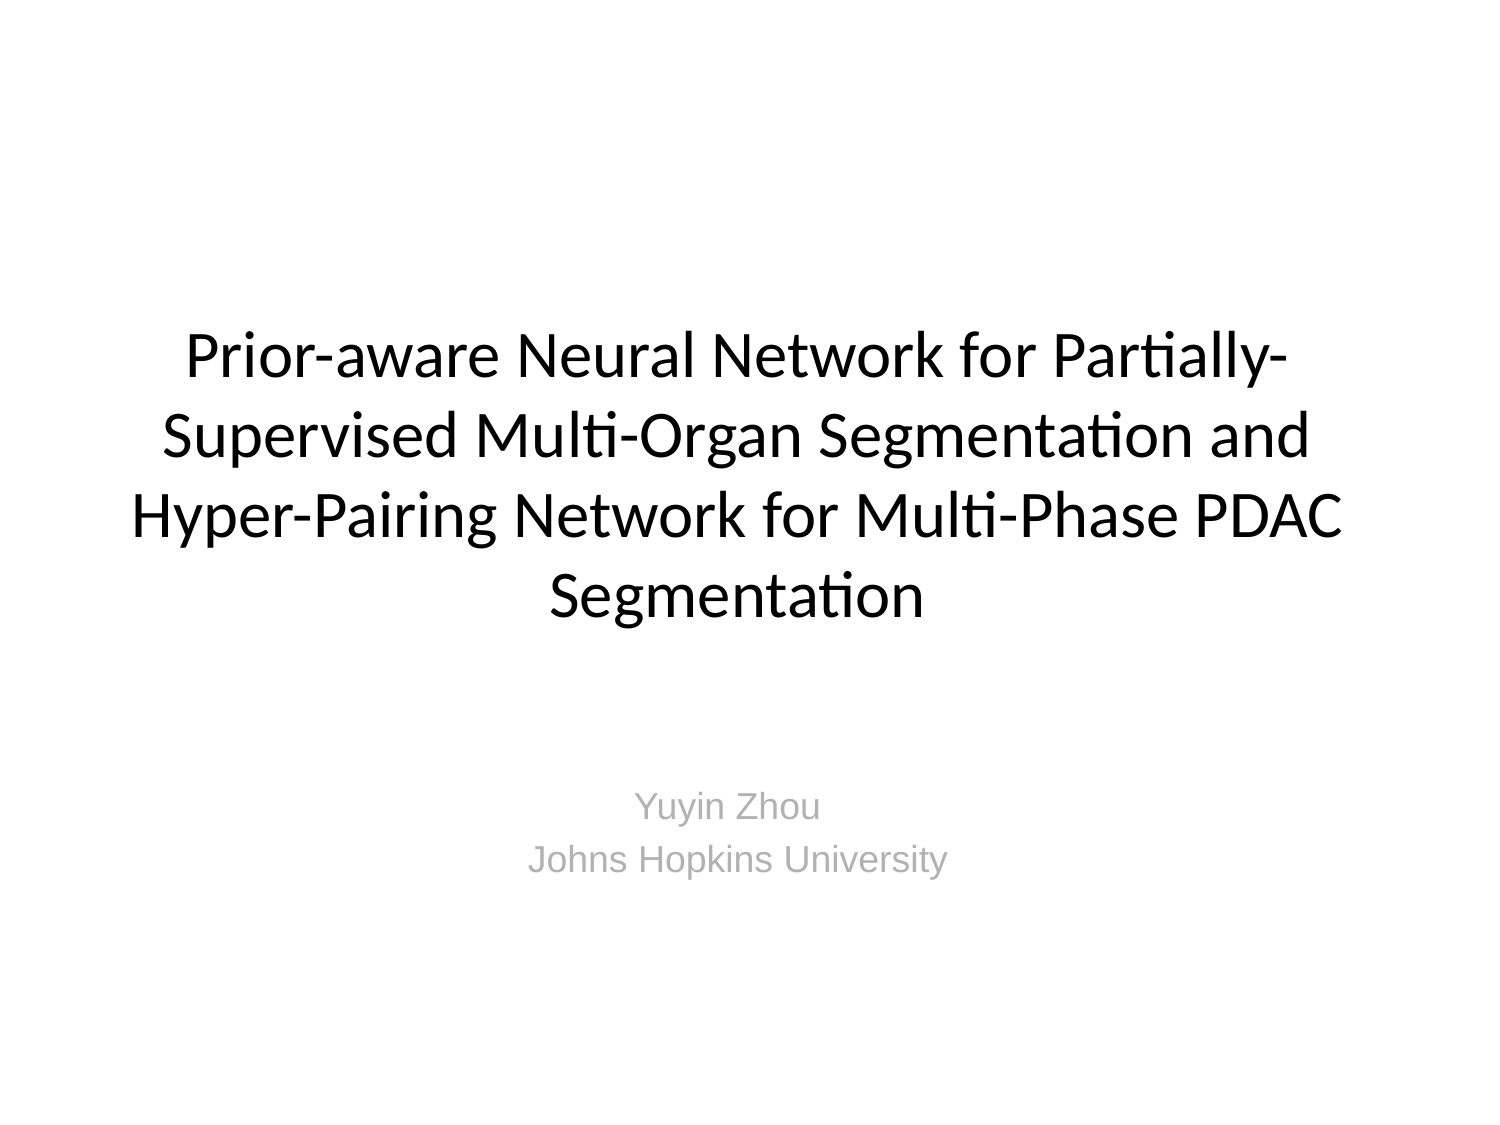

# Prior-aware Neural Network for Partially-Supervised Multi-Organ Segmentation and Hyper-Pairing Network for Multi-Phase PDAC Segmentation
Yuyin Zhou
Johns Hopkins University